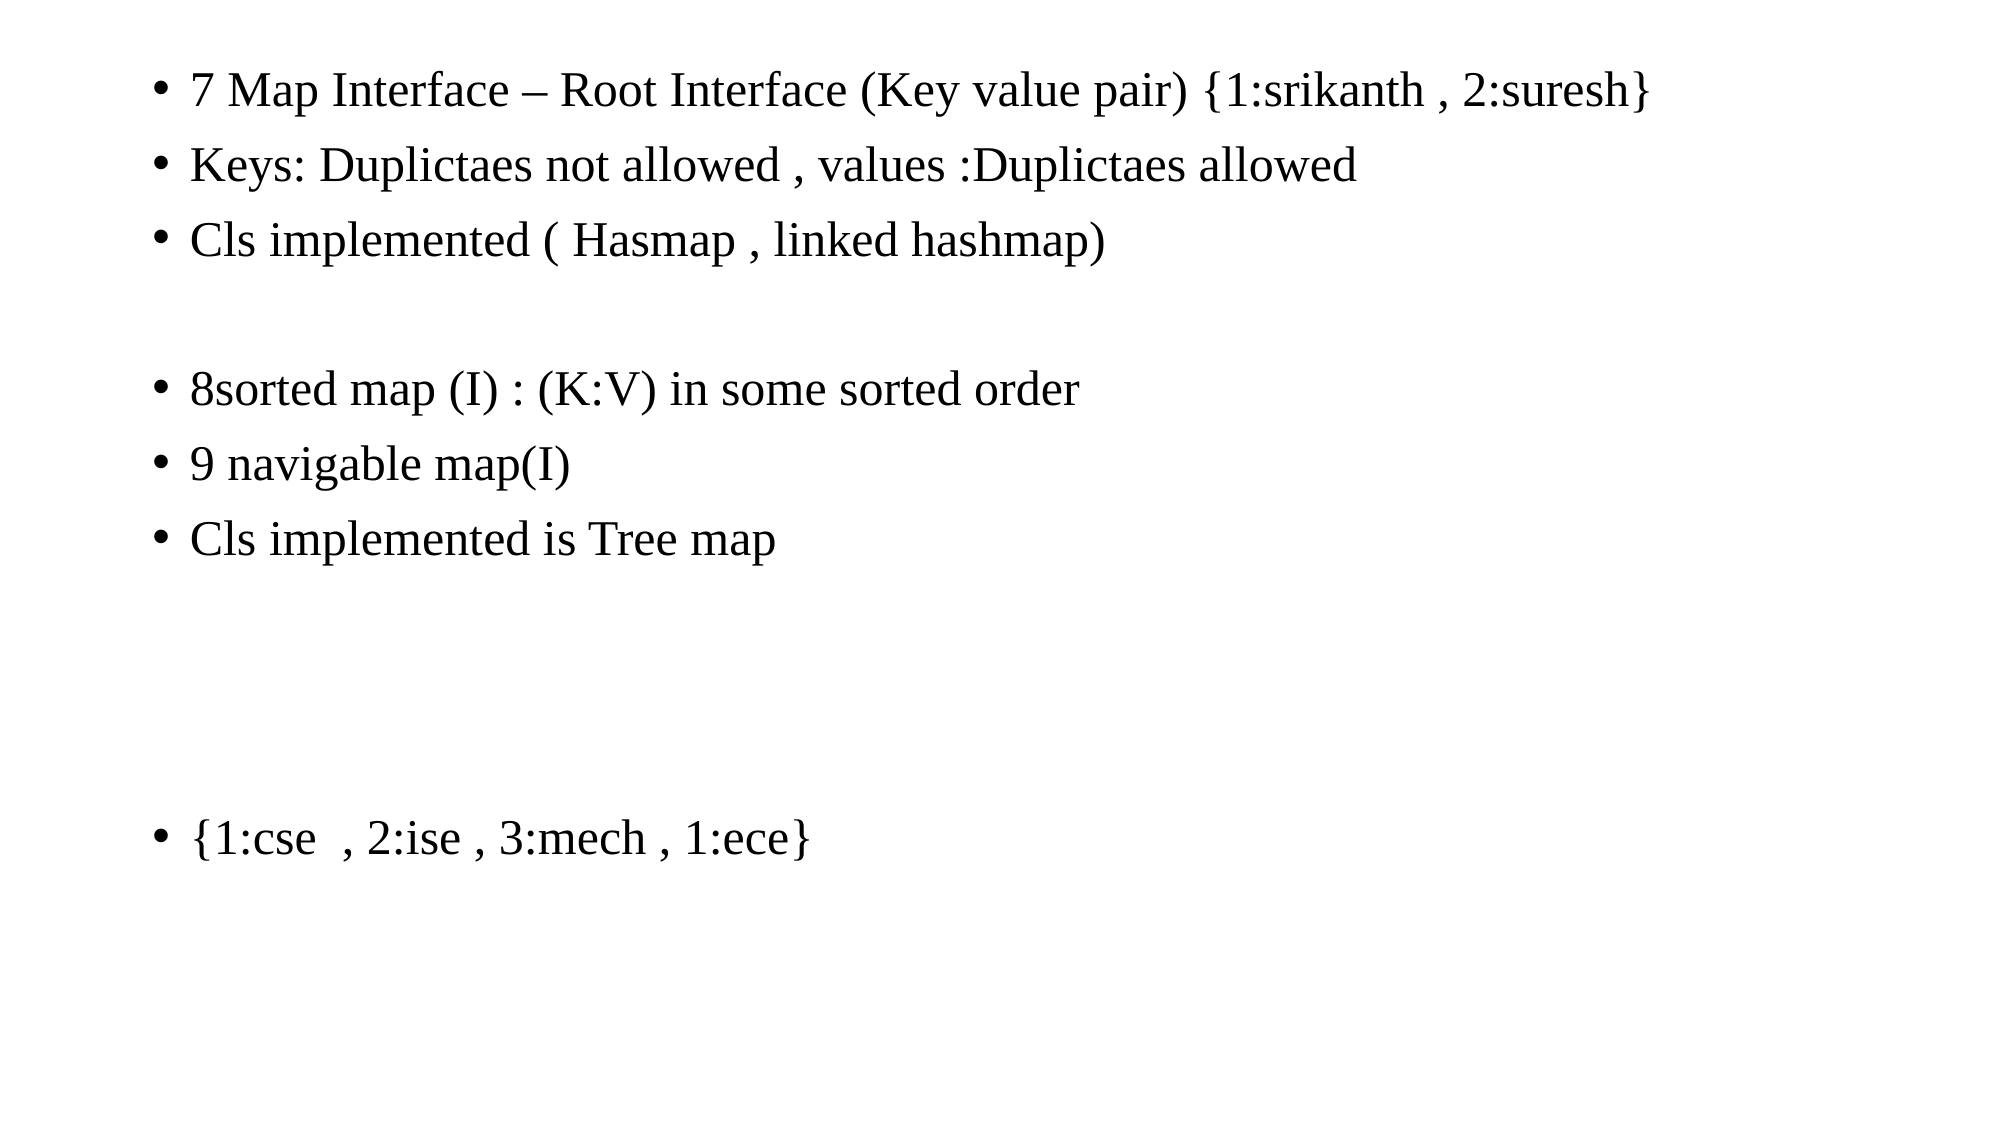

7 Map Interface – Root Interface (Key value pair) {1:srikanth , 2:suresh}
Keys: Duplictaes not allowed , values :Duplictaes allowed
Cls implemented ( Hasmap , linked hashmap)

8sorted map (I) : (K:V) in some sorted order
9 navigable map(I)
Cls implemented is Tree map

{1:cse  , 2:ise , 3:mech , 1:ece}